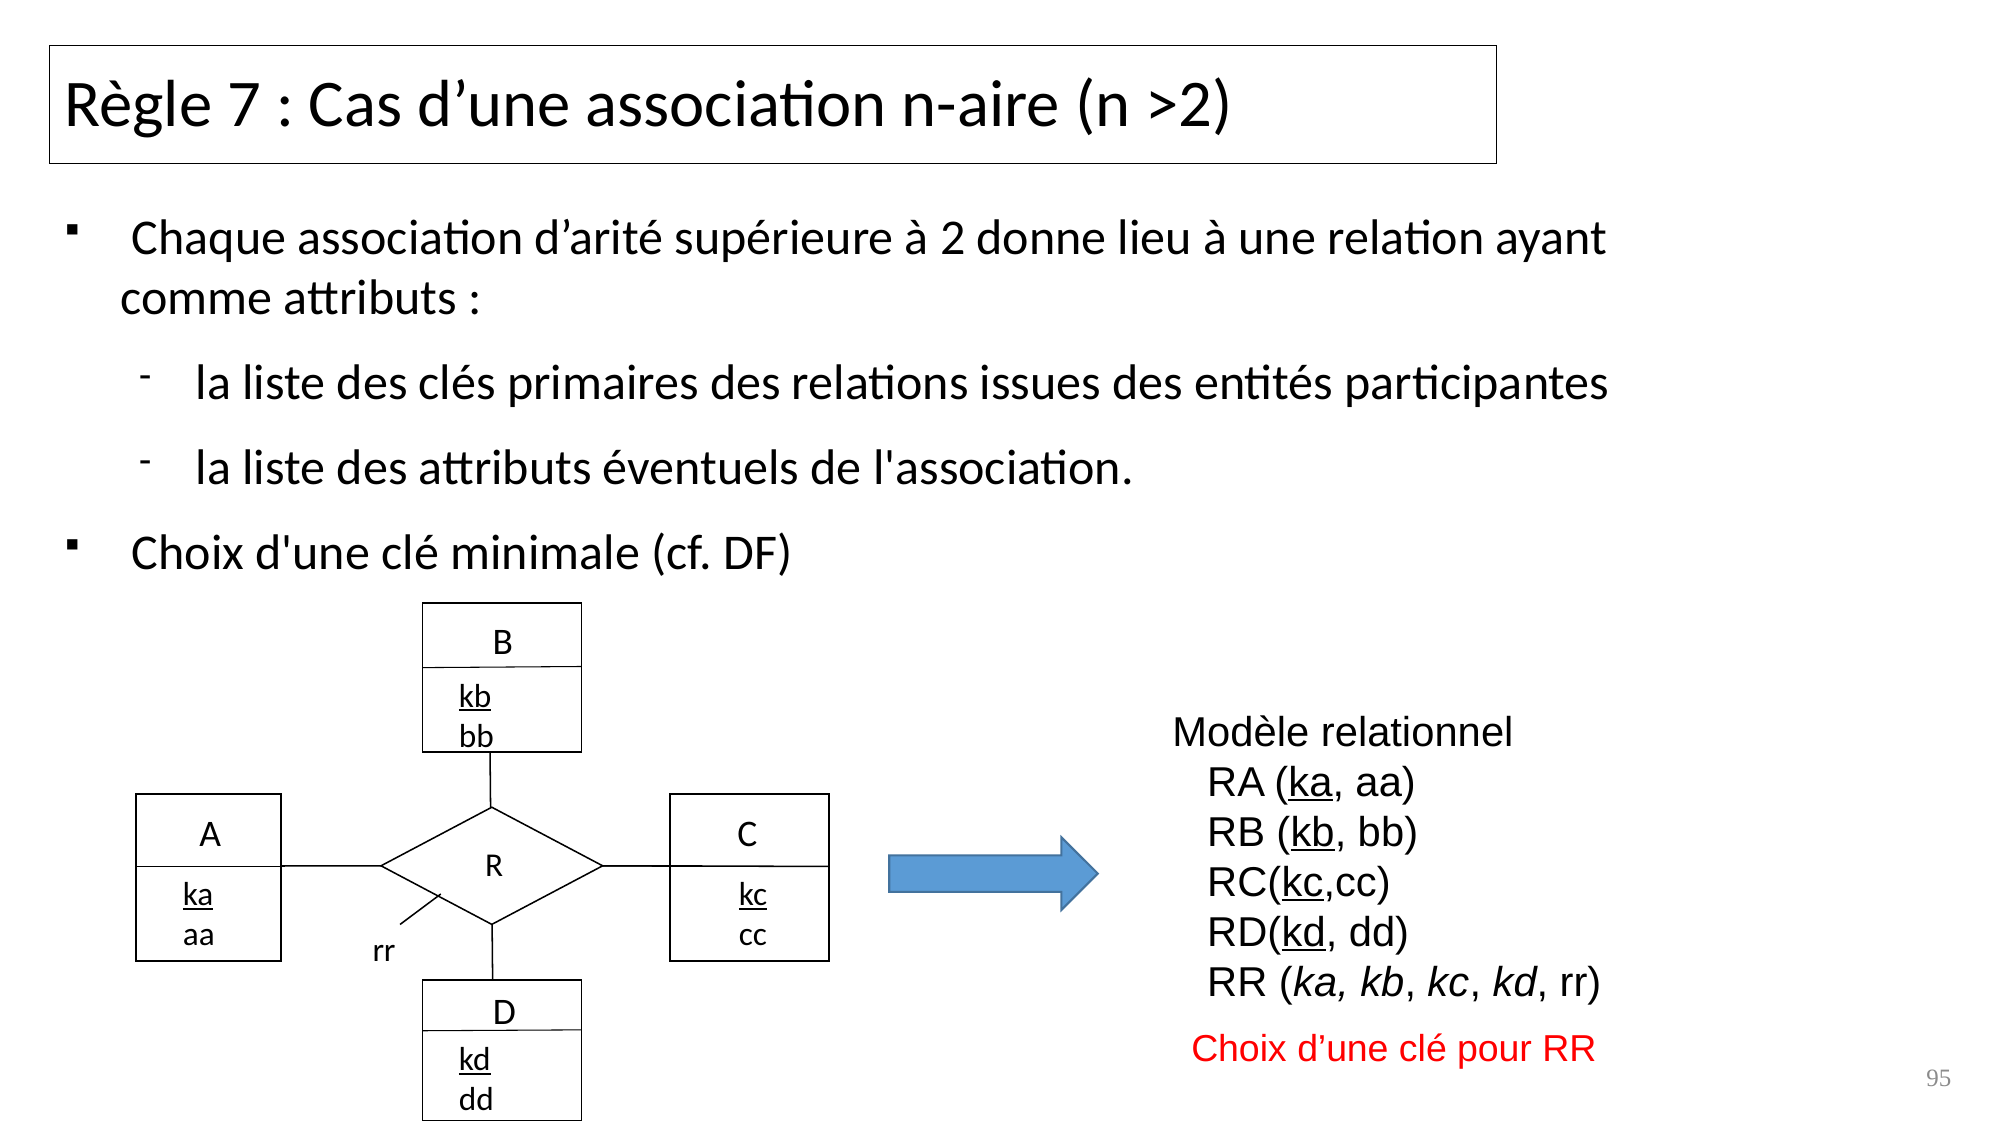

# Règle 7 : Cas d’une association n-aire (n >2)
 Chaque association d’arité supérieure à 2 donne lieu à une relation ayant comme attributs :
la liste des clés primaires des relations issues des entités participantes
la liste des attributs éventuels de l'association.
 Choix d'une clé minimale (cf. DF)

B

kb
bb

A
C

R
ka
aa
kc
cc

rr

D

kd
dd
Modèle relationnel
   RA (ka, aa)
   RB (kb, bb)
   RC(kc,cc)
   RD(kd, dd)
   RR (ka, kb, kc, kd, rr)

	Choix d’une clé pour RR
95